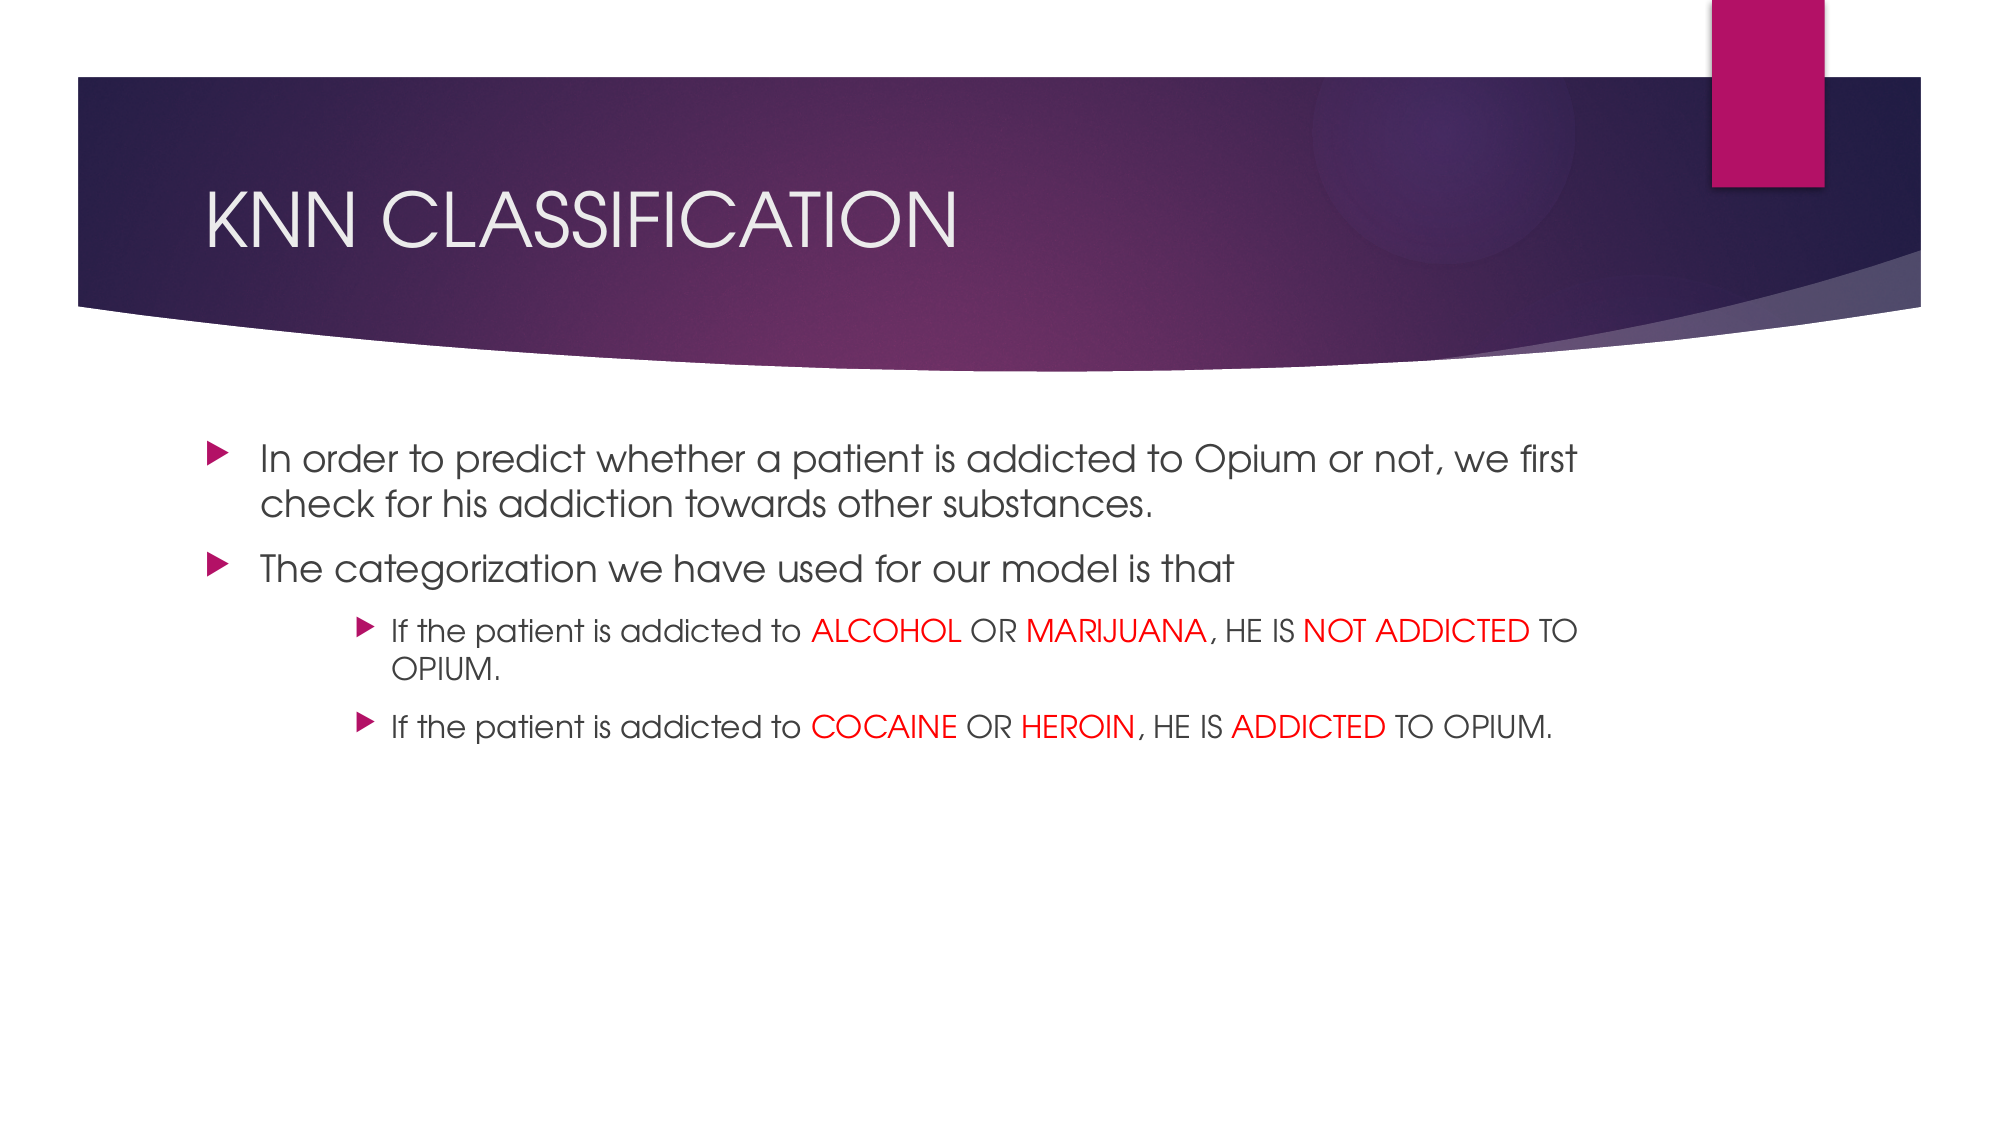

# KNN CLASSIFICATION
In order to predict whether a patient is addicted to Opium or not, we first check for his addiction towards other substances.
The categorization we have used for our model is that
If the patient is addicted to ALCOHOL OR MARIJUANA, HE IS NOT ADDICTED TO OPIUM.
If the patient is addicted to COCAINE OR HEROIN, HE IS ADDICTED TO OPIUM.